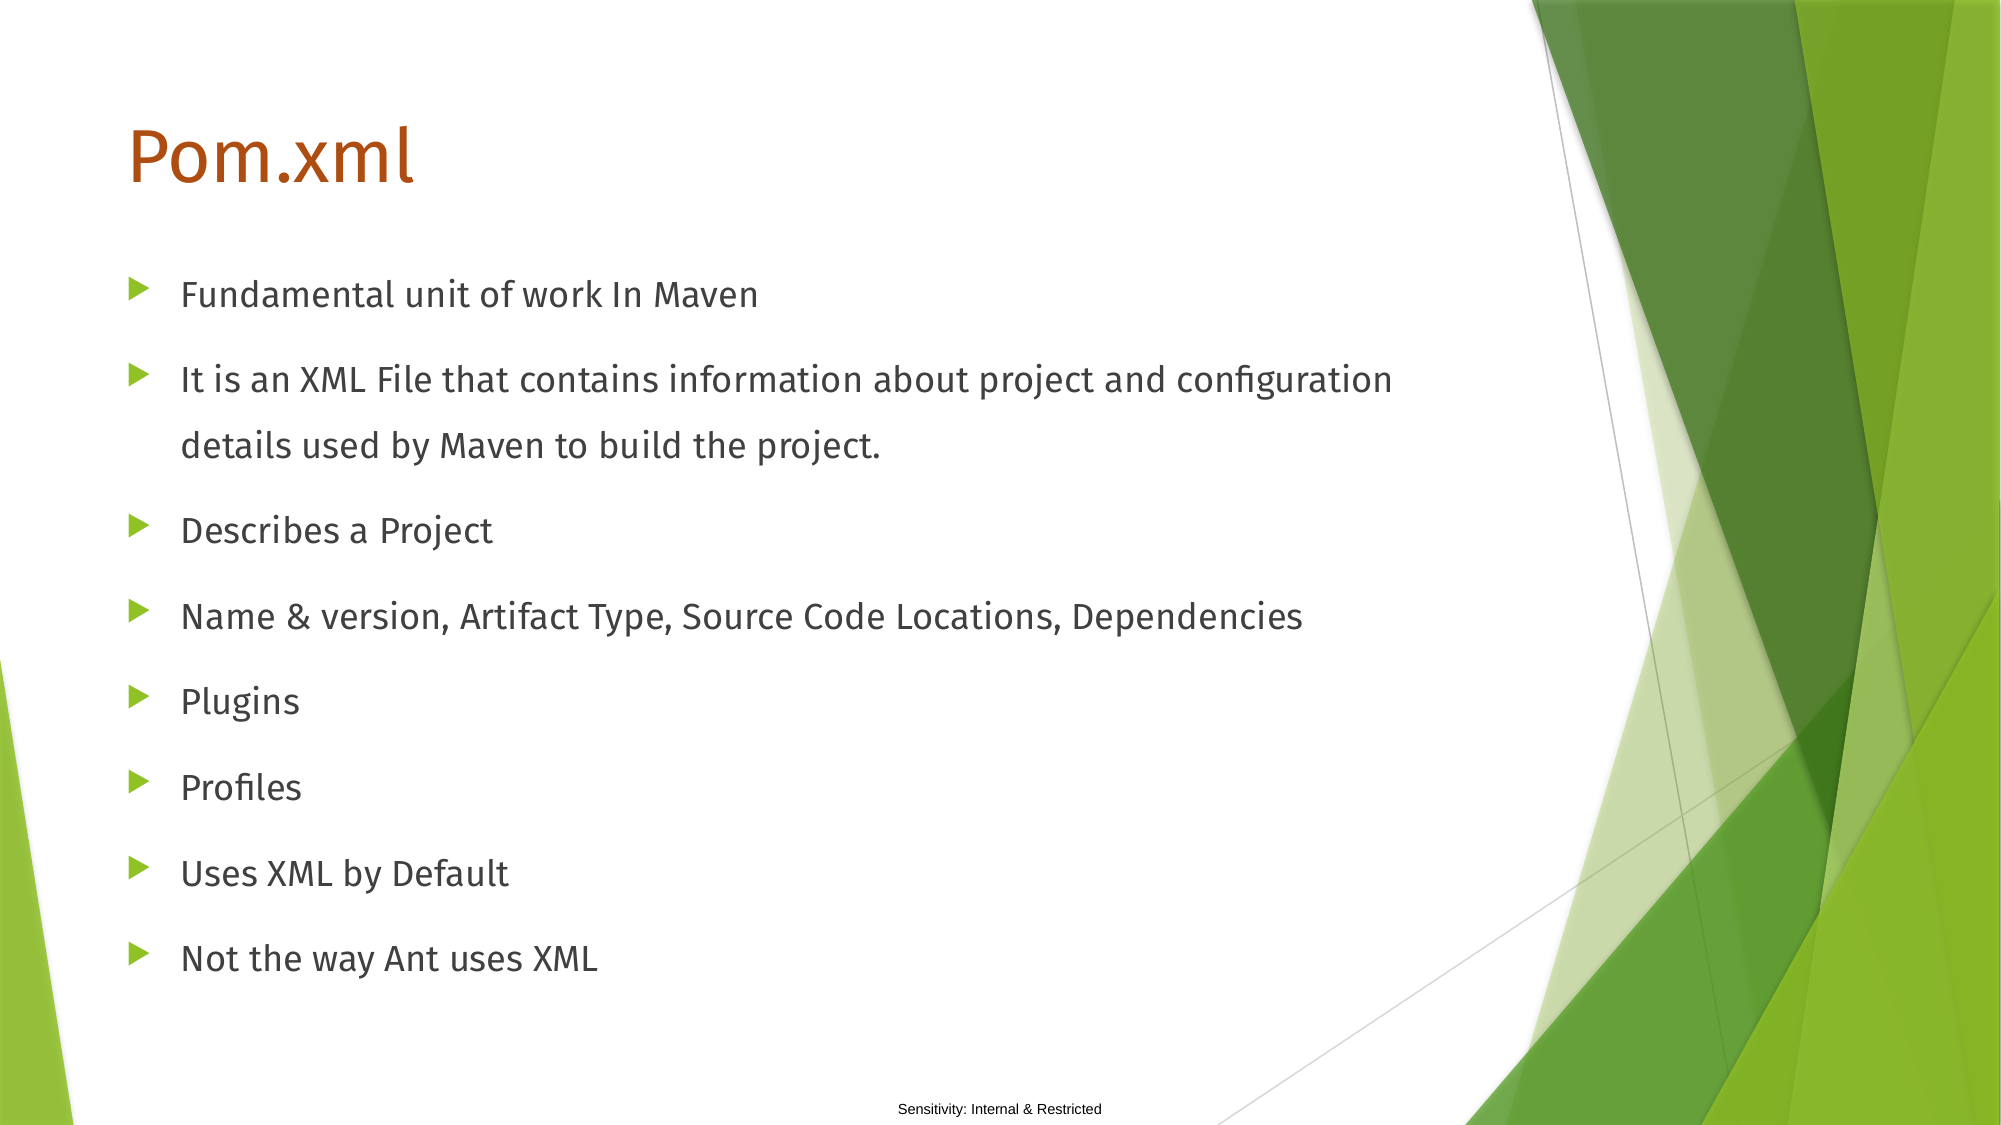

# Pom.xml
Fundamental unit of work In Maven
It is an XML File that contains information about project and configuration details used by Maven to build the project.
Describes a Project
Name & version, Artifact Type, Source Code Locations, Dependencies
Plugins
Profiles
Uses XML by Default
Not the way Ant uses XML